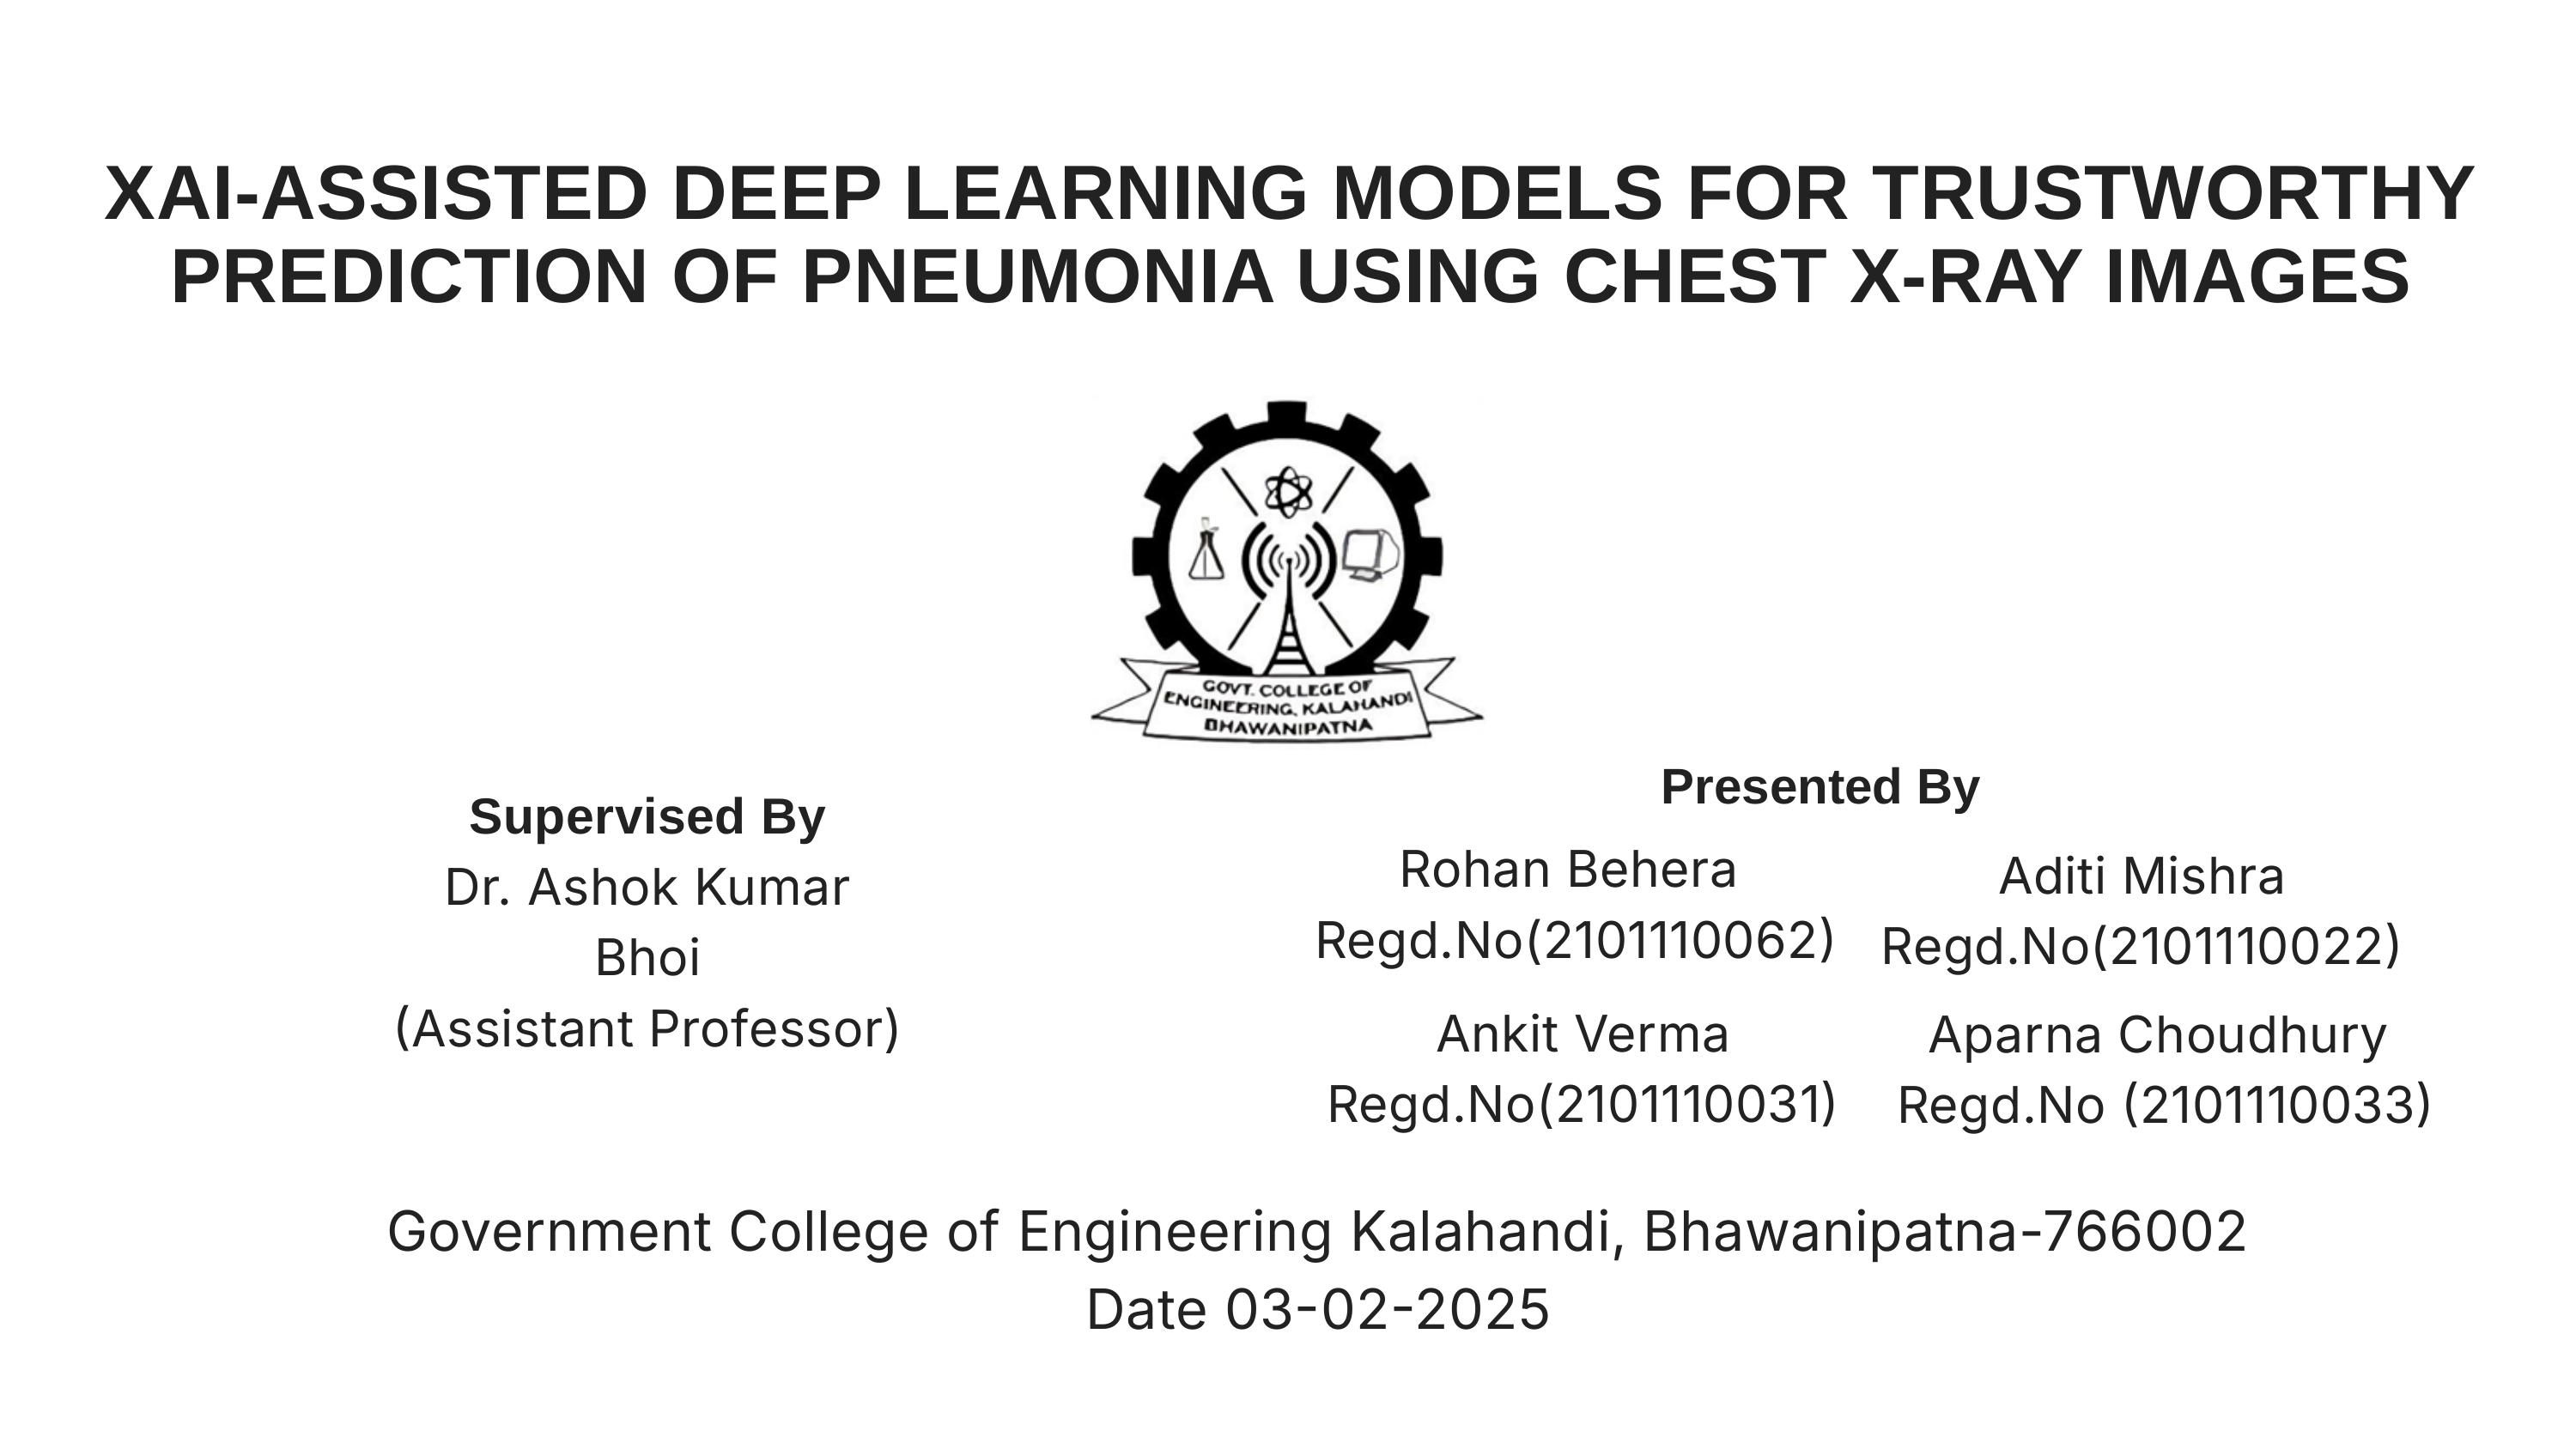

XAI-ASSISTED DEEP LEARNING MODELS FOR TRUSTWORTHY
PREDICTION OF PNEUMONIA USING CHEST X-RAY IMAGES

Presented By
Supervised By
Dr. Ashok Kumar Bhoi
(Assistant Professor)

Rohan Behera
Regd.No(2101110062)
Aditi Mishra
Regd.No(2101110022)
Ankit Verma
Regd.No(2101110031)
Aparna Choudhury
Regd.No (2101110033)
Government College of Engineering Kalahandi, Bhawanipatna-766002
Date 03-02-2025